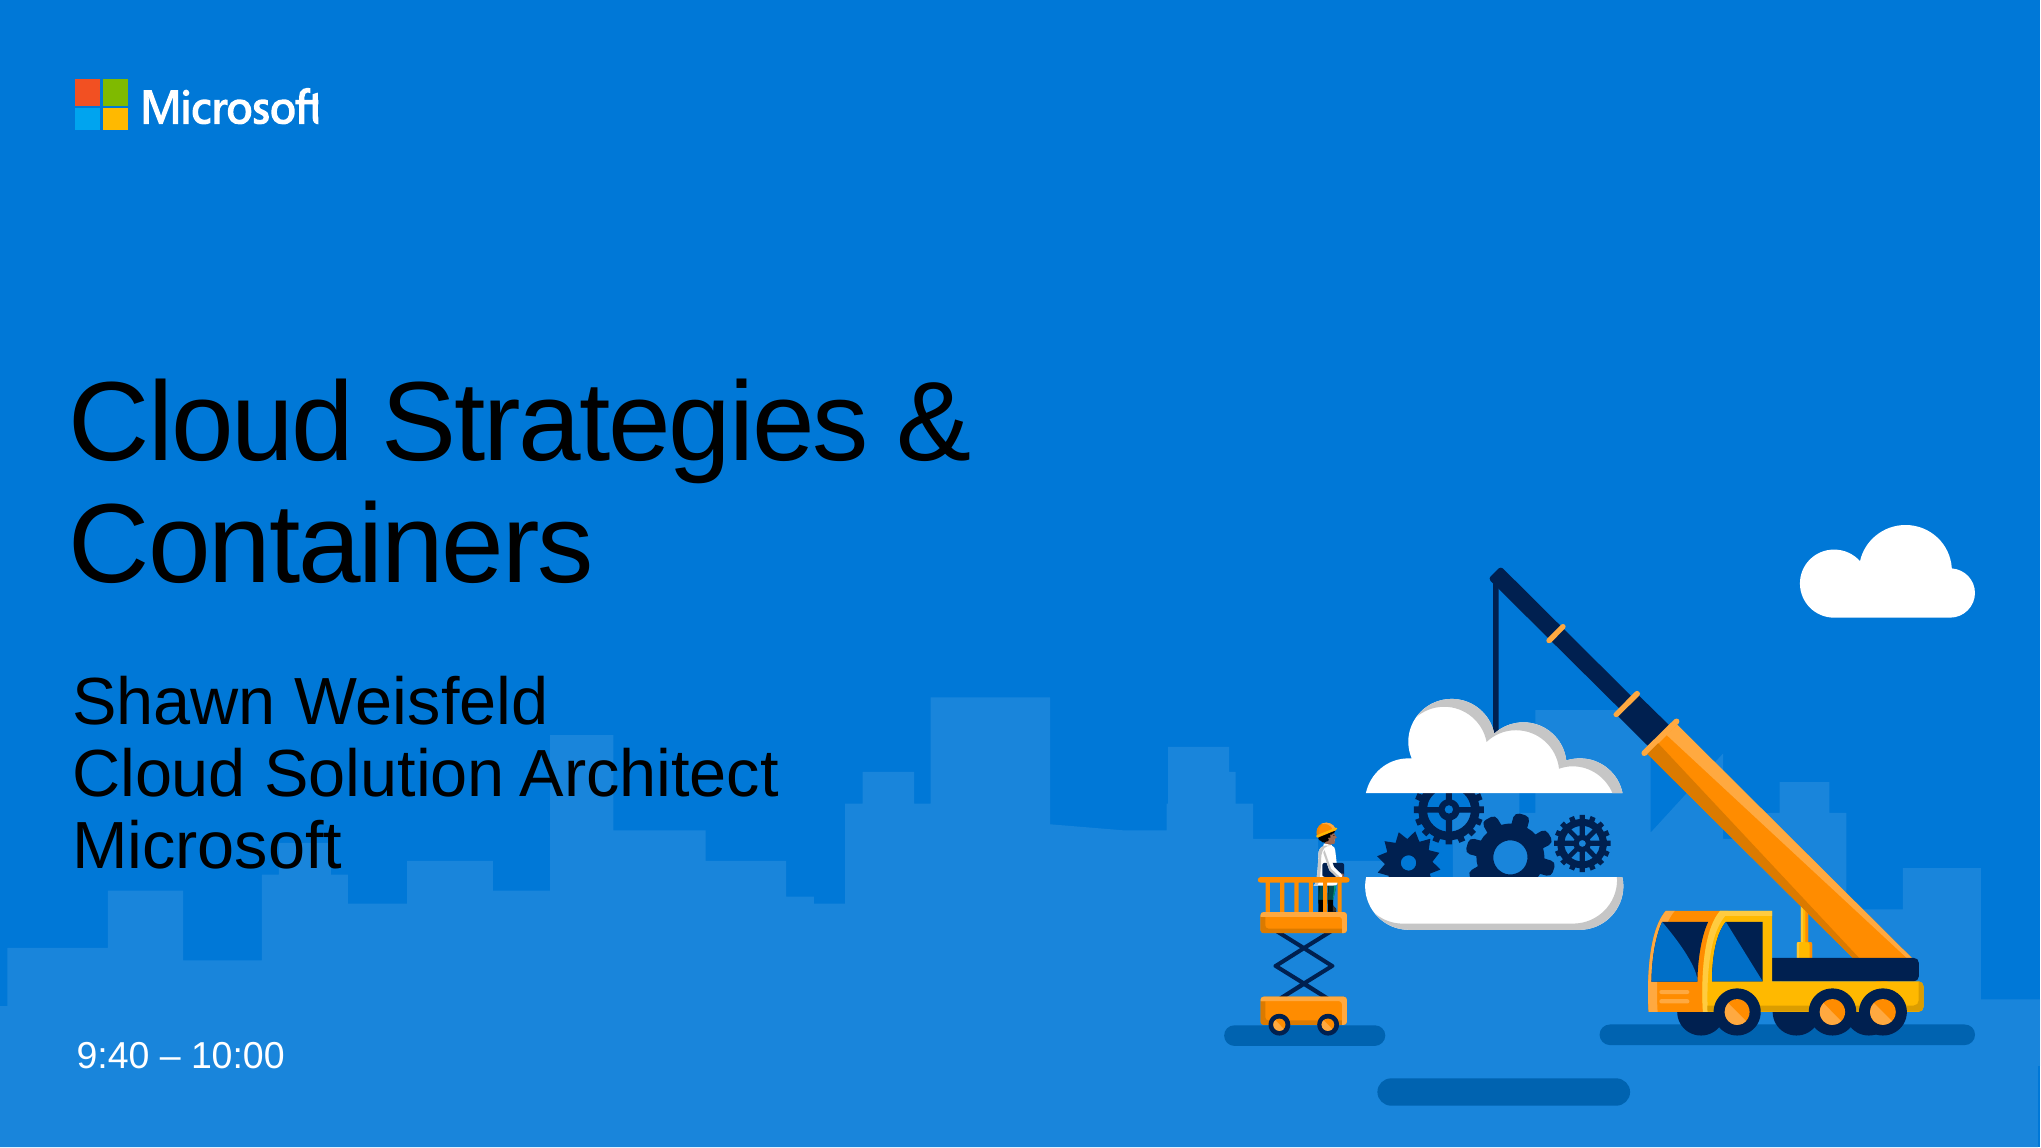

# Cloud Strategies & Containers
Shawn Weisfeld
Cloud Solution Architect
Microsoft

9:40 – 10:00